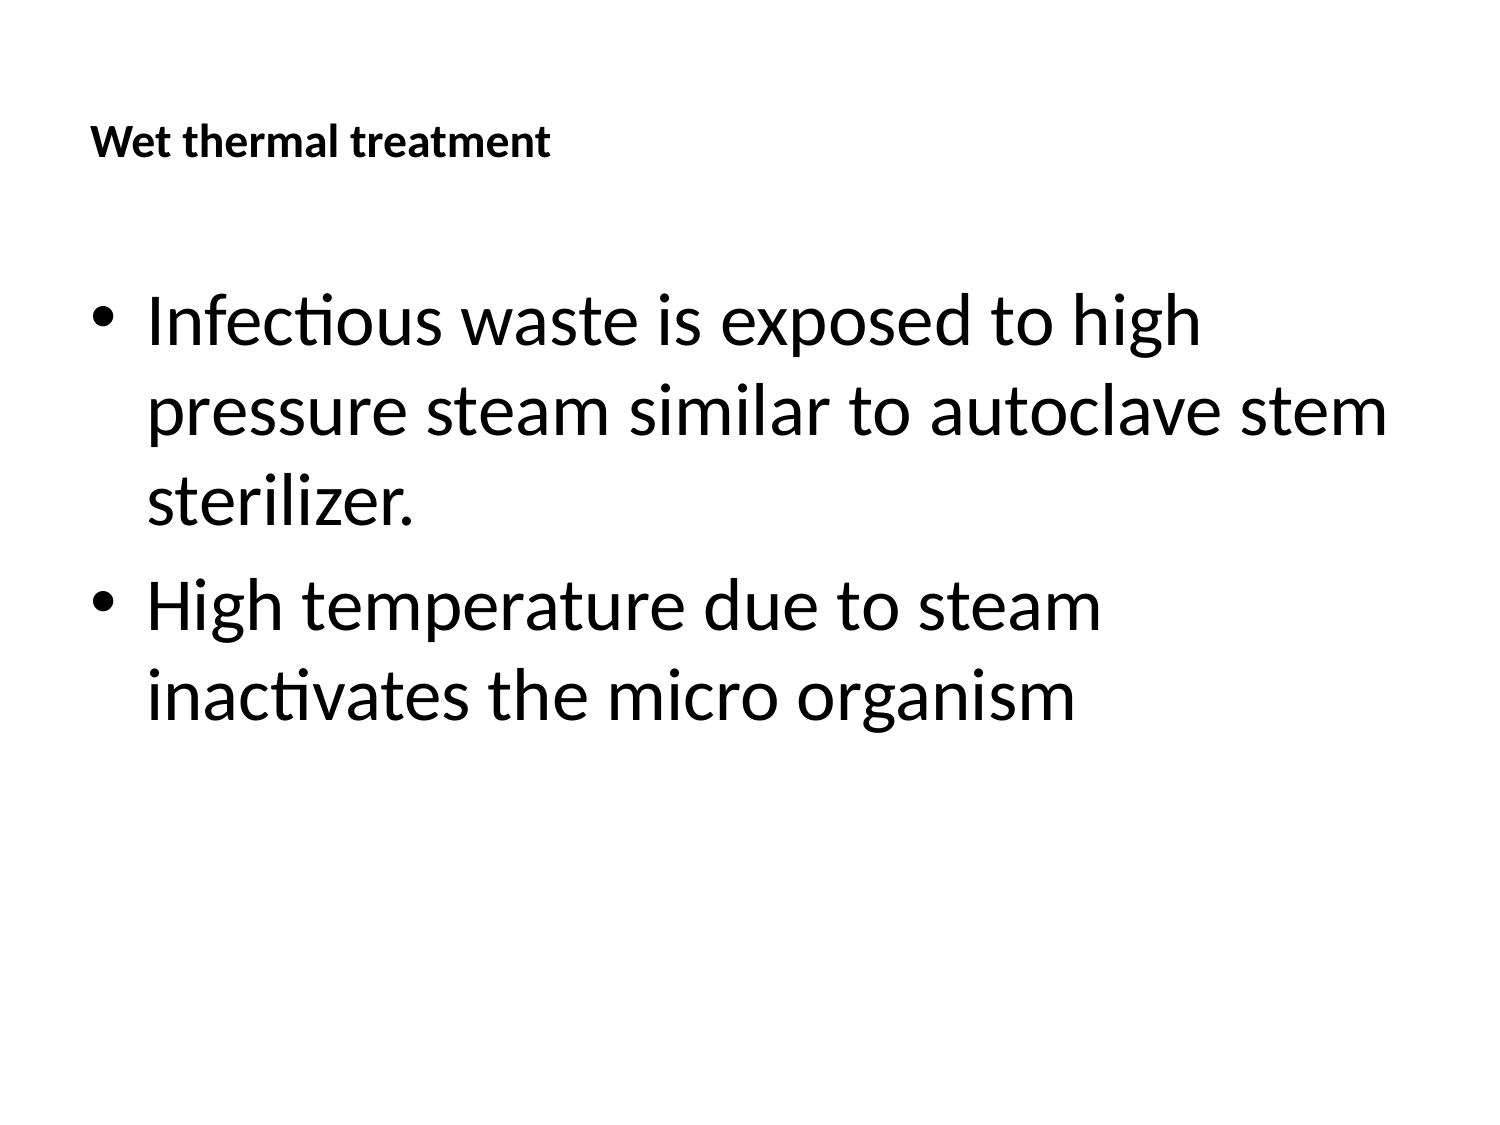

# Wet thermal treatment
Infectious waste is exposed to high pressure steam similar to autoclave stem sterilizer.
High temperature due to steam inactivates the micro organism